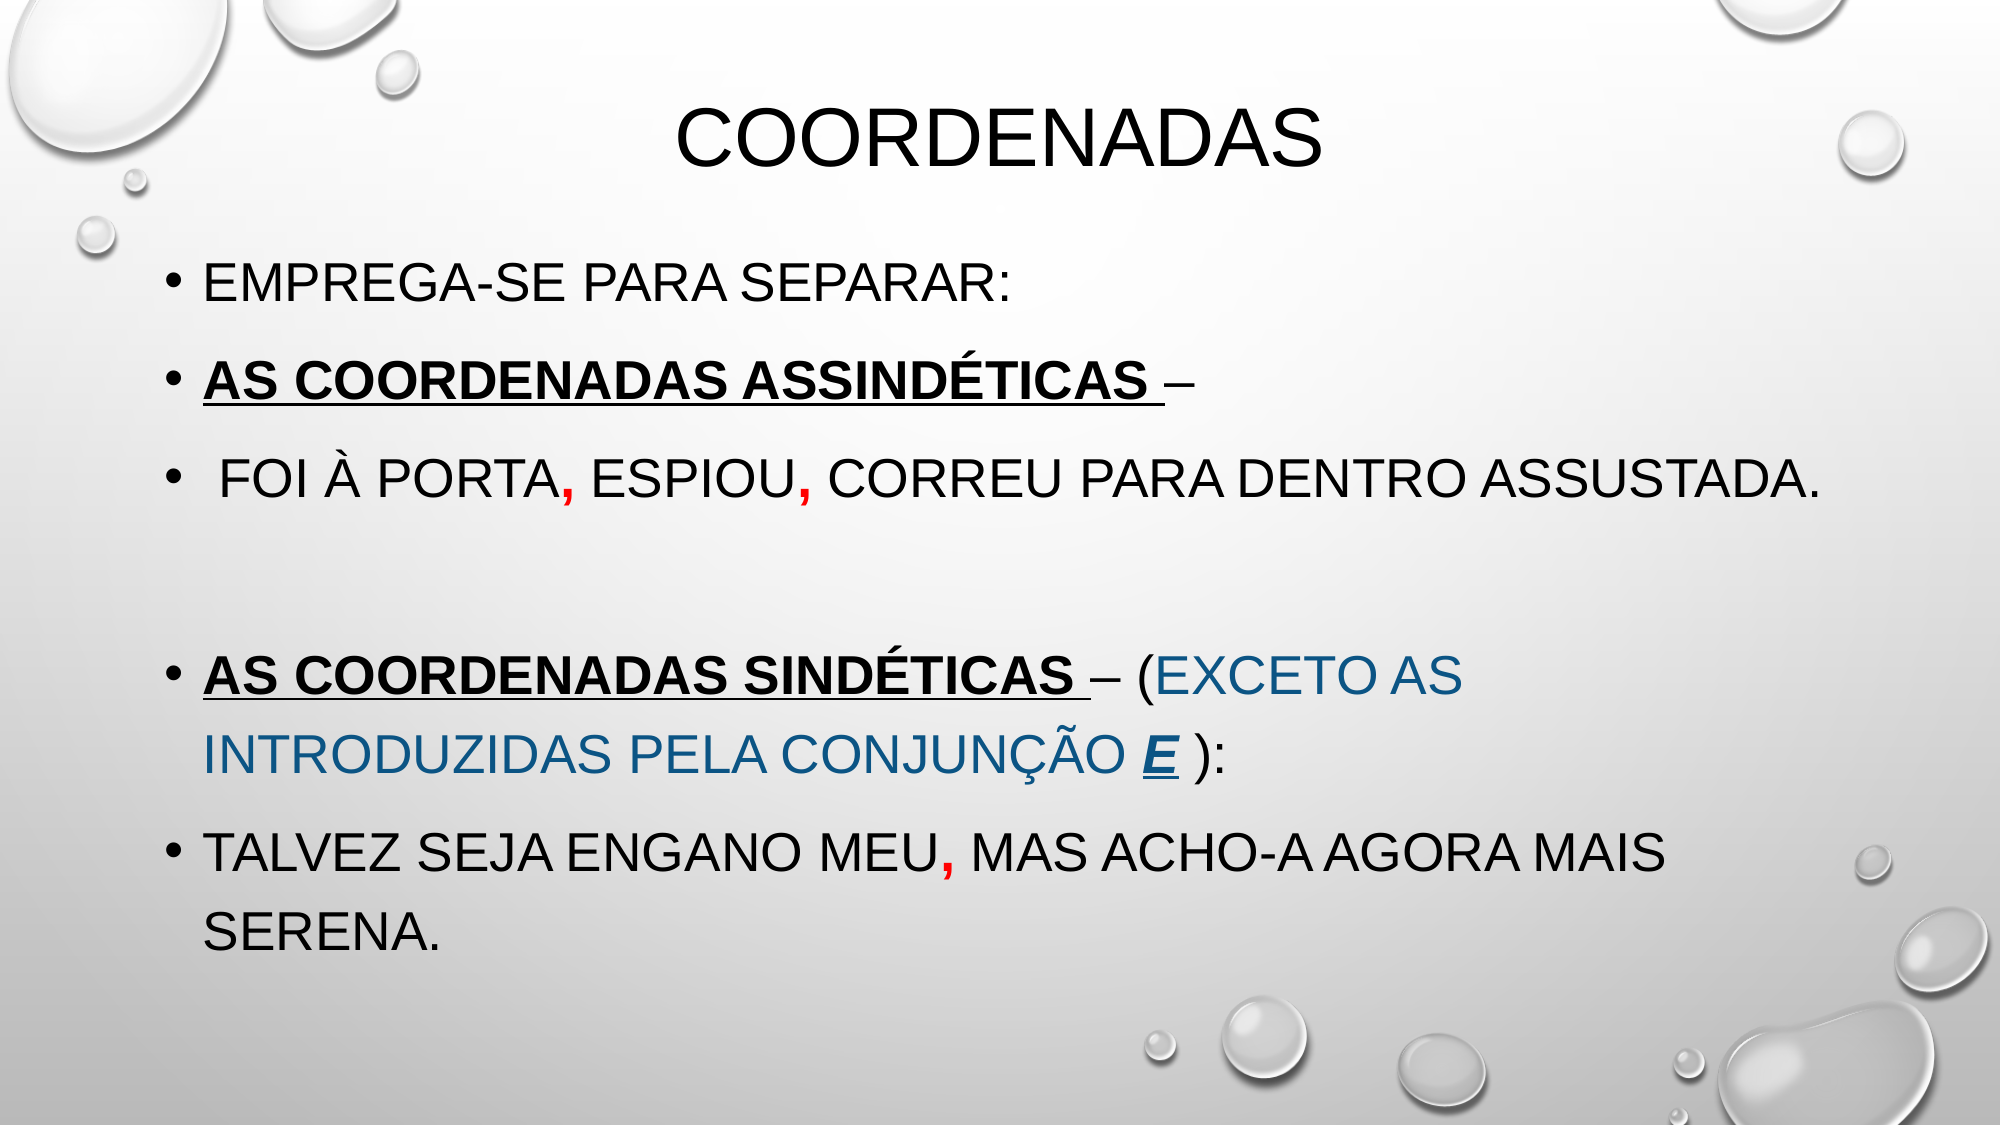

# COORDENADAS
Emprega-se Para separar:
As coordenadas assindéticas –
 foi à porta, espiou, correu para dentro assustada.

As coordenadas sindéticas – (exceto as introduzidas pela conjunção e ):
Talvez seja engano meu, mas acho-a agora mais serena.